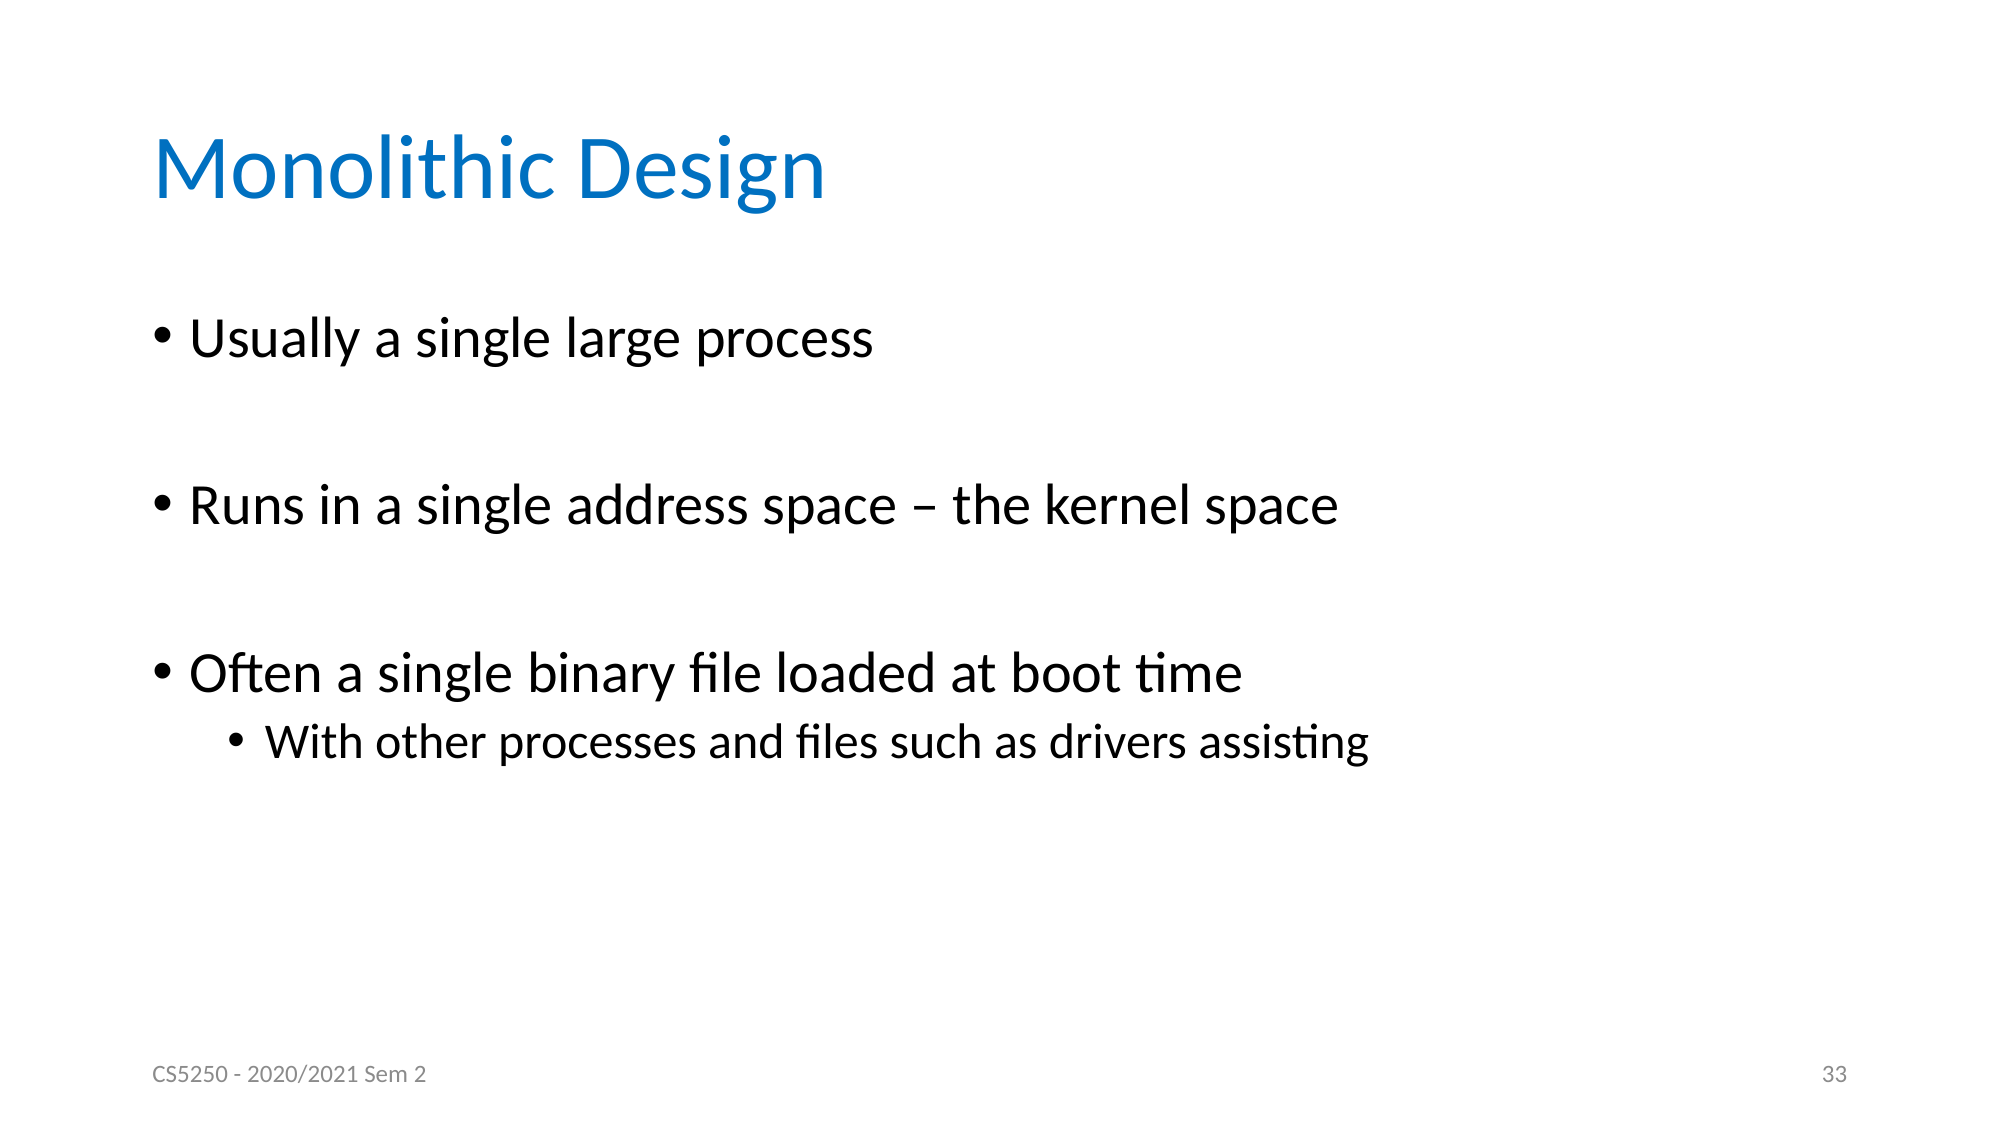

# Monolithic Design
Usually a single large process

Runs in a single address space – the kernel space

Often a single binary file loaded at boot time
With other processes and files such as drivers assisting

CS5250 - 2020/2021 Sem 2
33